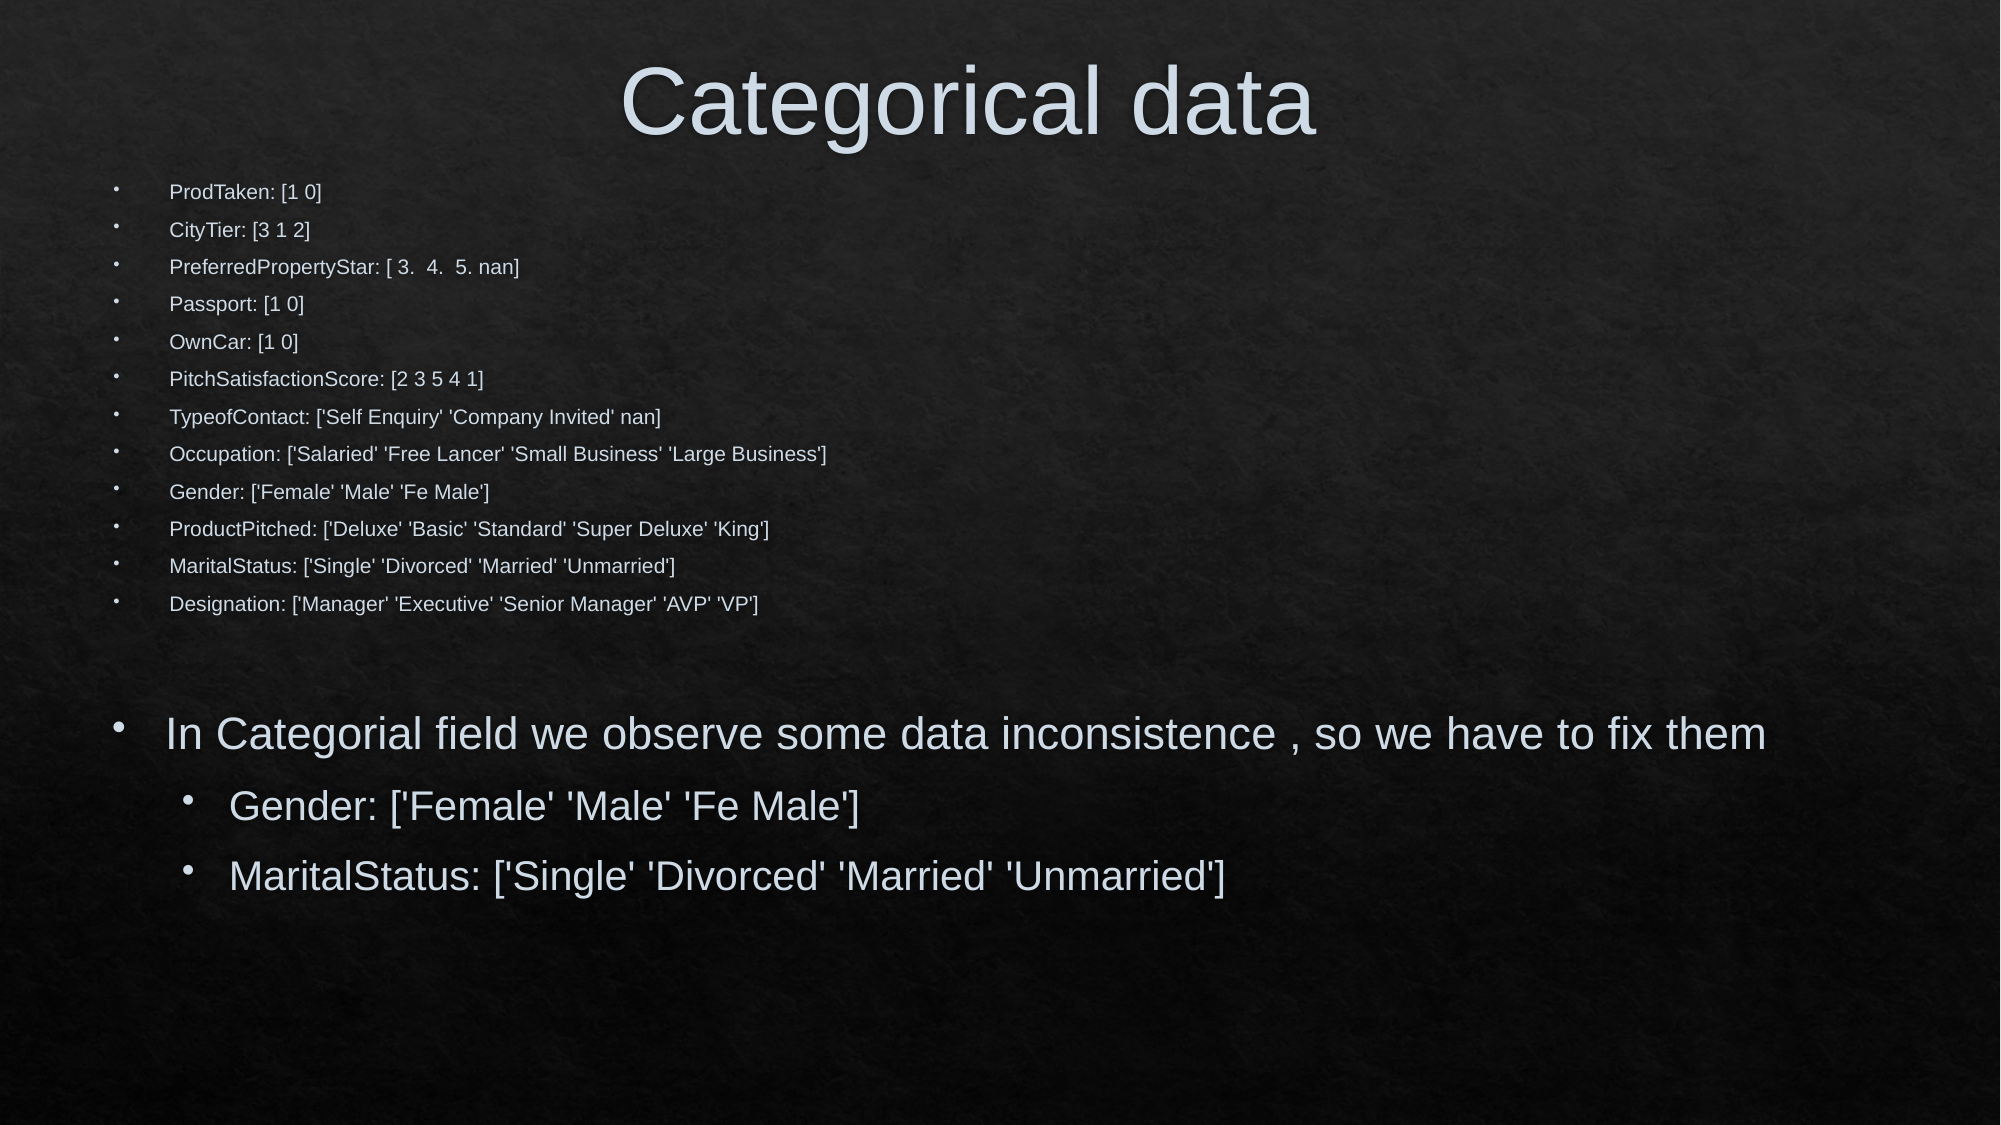

# Categorical data
ProdTaken: [1 0]
CityTier: [3 1 2]
PreferredPropertyStar: [ 3.  4.  5. nan]
Passport: [1 0]
OwnCar: [1 0]
PitchSatisfactionScore: [2 3 5 4 1]
TypeofContact: ['Self Enquiry' 'Company Invited' nan]
Occupation: ['Salaried' 'Free Lancer' 'Small Business' 'Large Business']
Gender: ['Female' 'Male' 'Fe Male']
ProductPitched: ['Deluxe' 'Basic' 'Standard' 'Super Deluxe' 'King']
MaritalStatus: ['Single' 'Divorced' 'Married' 'Unmarried']
Designation: ['Manager' 'Executive' 'Senior Manager' 'AVP' 'VP']
In Categorial field we observe some data inconsistence , so we have to fix them
Gender: ['Female' 'Male' 'Fe Male']
MaritalStatus: ['Single' 'Divorced' 'Married' 'Unmarried']